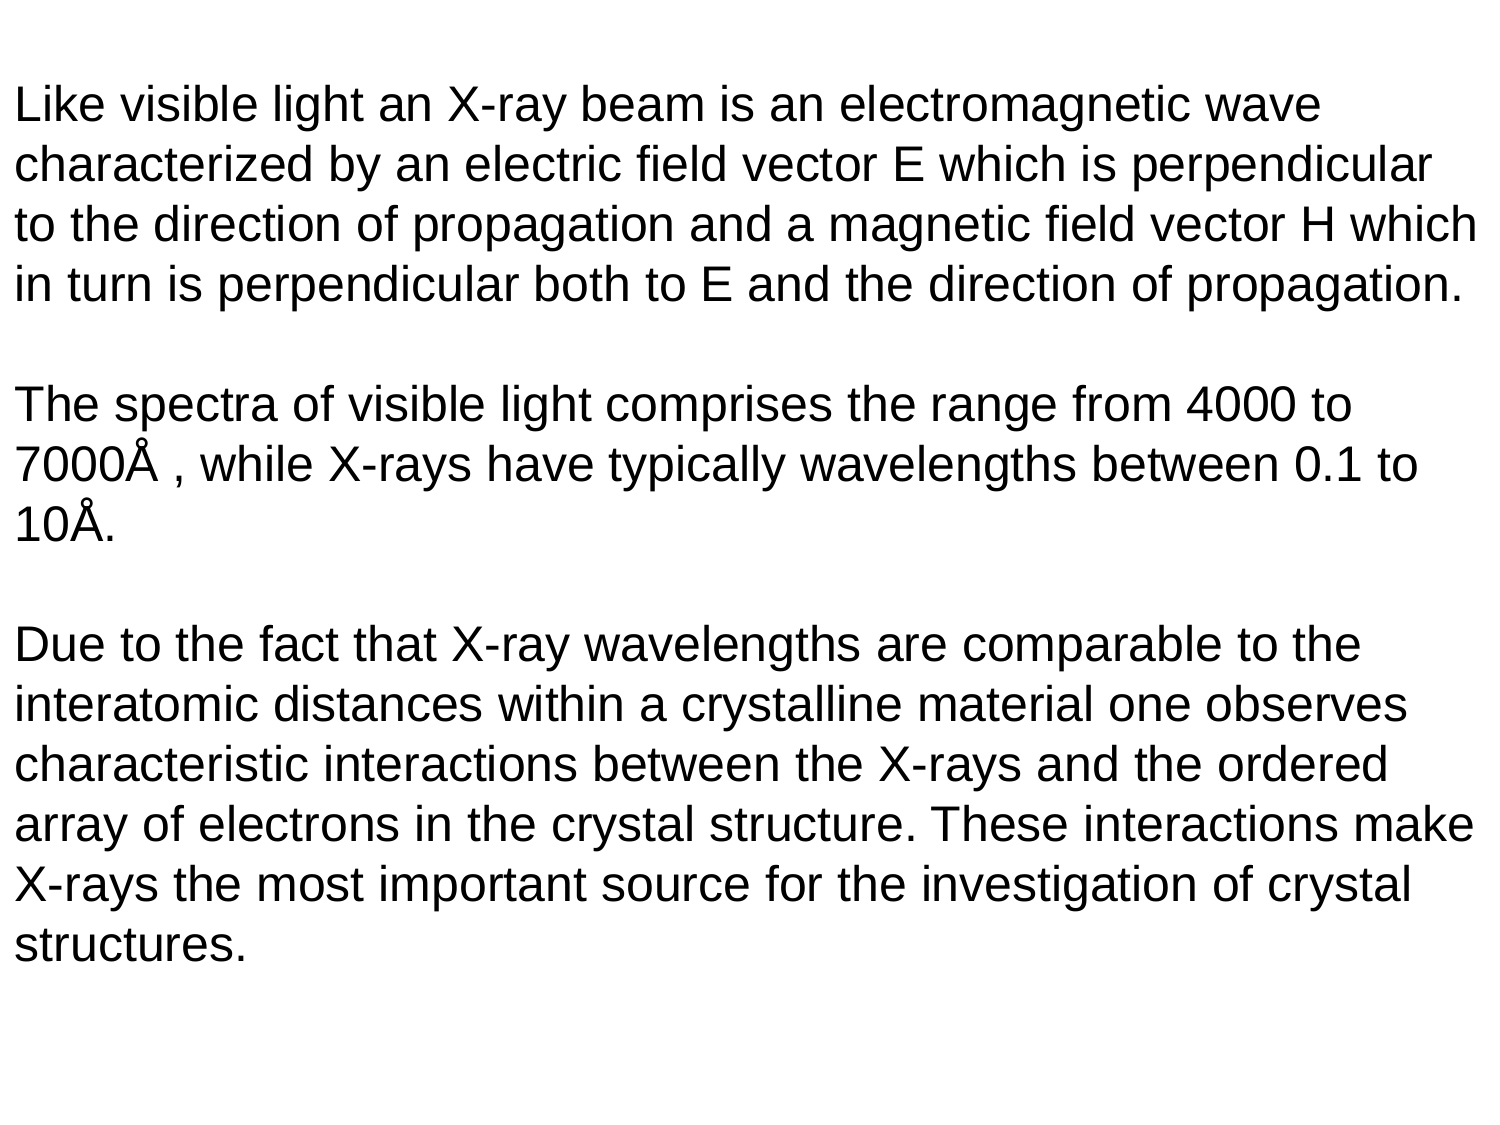

Like visible light an X-ray beam is an electromagnetic wave characterized by an electric field vector E which is perpendicular to the direction of propagation and a magnetic field vector H which in turn is perpendicular both to E and the direction of propagation.

The spectra of visible light comprises the range from 4000 to 7000Å , while X-rays have typically wavelengths between 0.1 to 10Å.

Due to the fact that X-ray wavelengths are comparable to the interatomic distances within a crystalline material one observes characteristic interactions between the X-rays and the ordered array of electrons in the crystal structure. These interactions make X-rays the most important source for the investigation of crystal structures.